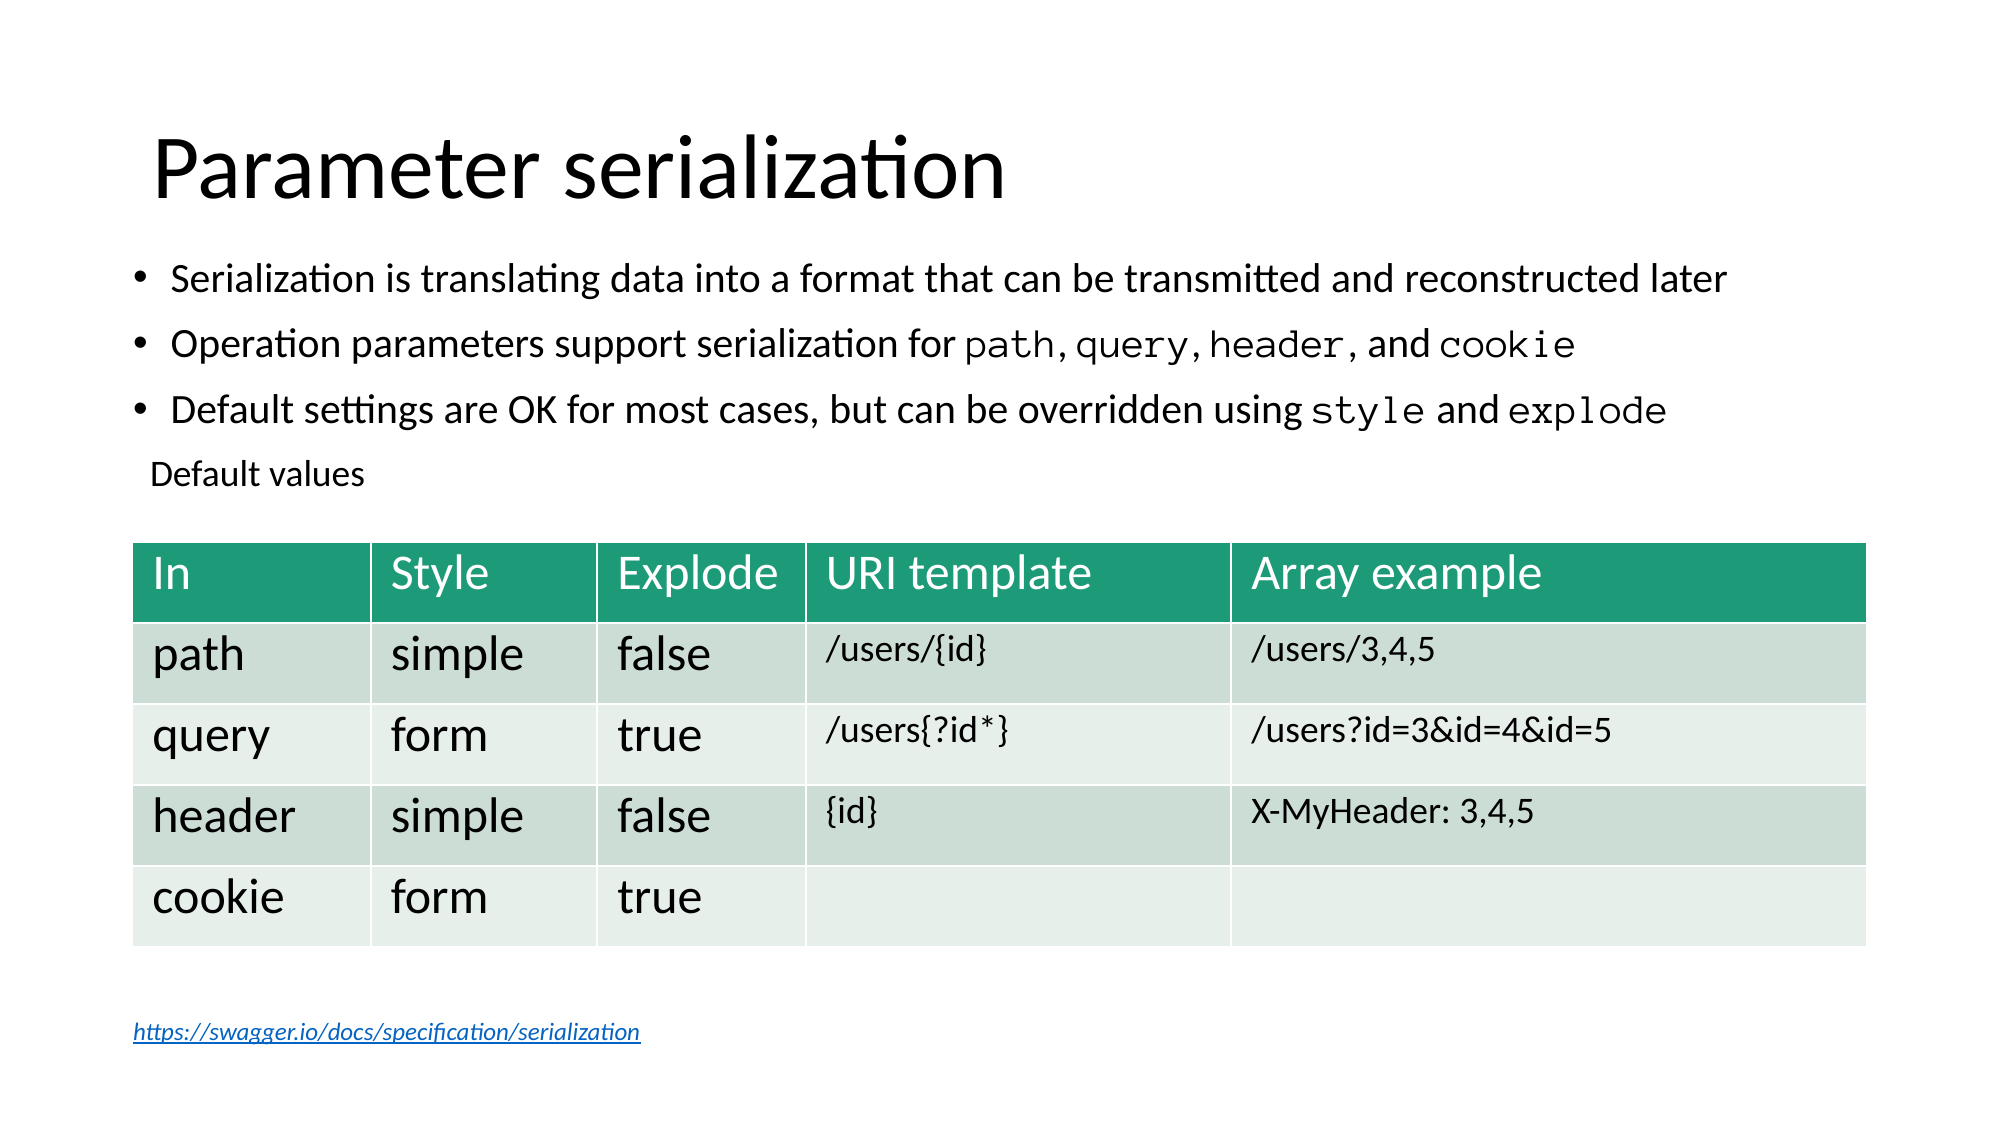

# Parameter serialization
Serialization is translating data into a format that can be transmitted and reconstructed later
Operation parameters support serialization for path, query, header, and cookie
Default settings are OK for most cases, but can be overridden using style and explode
  Default values
| In | Style | Explode | URI template | Array example |
| --- | --- | --- | --- | --- |
| path | simple | false | /users/{id} | /users/3,4,5 |
| query | form | true | /users{?id\*} | /users?id=3&id=4&id=5 |
| header | simple | false | {id} | X-MyHeader: 3,4,5 |
| cookie | form | true |  |  |
https://swagger.io/docs/specification/serialization